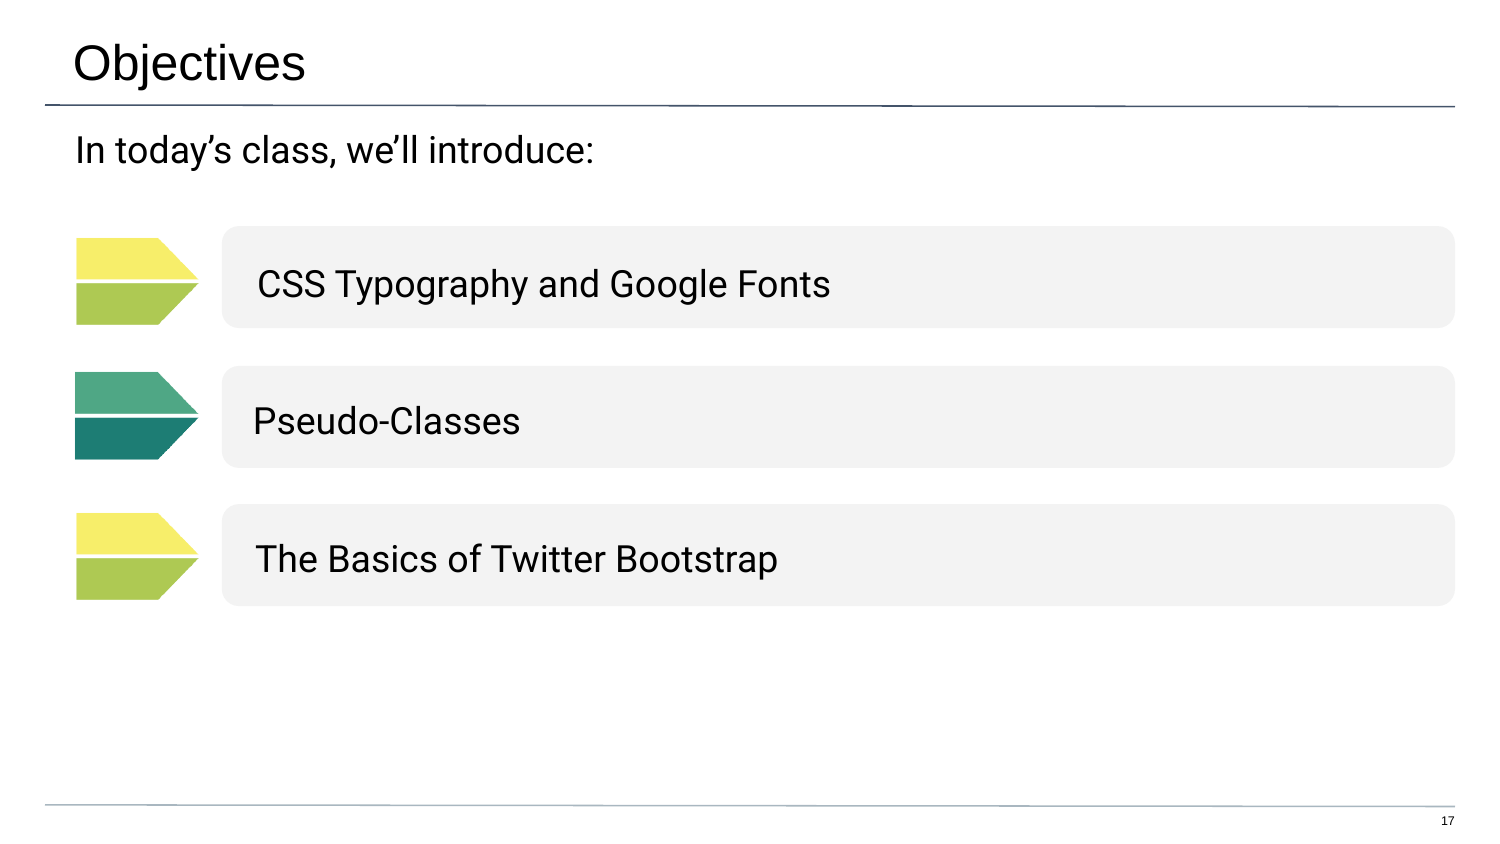

# Objectives
In today’s class, we’ll introduce:
CSS Typography and Google Fonts
Pseudo-Classes
The Basics of Twitter Bootstrap

17